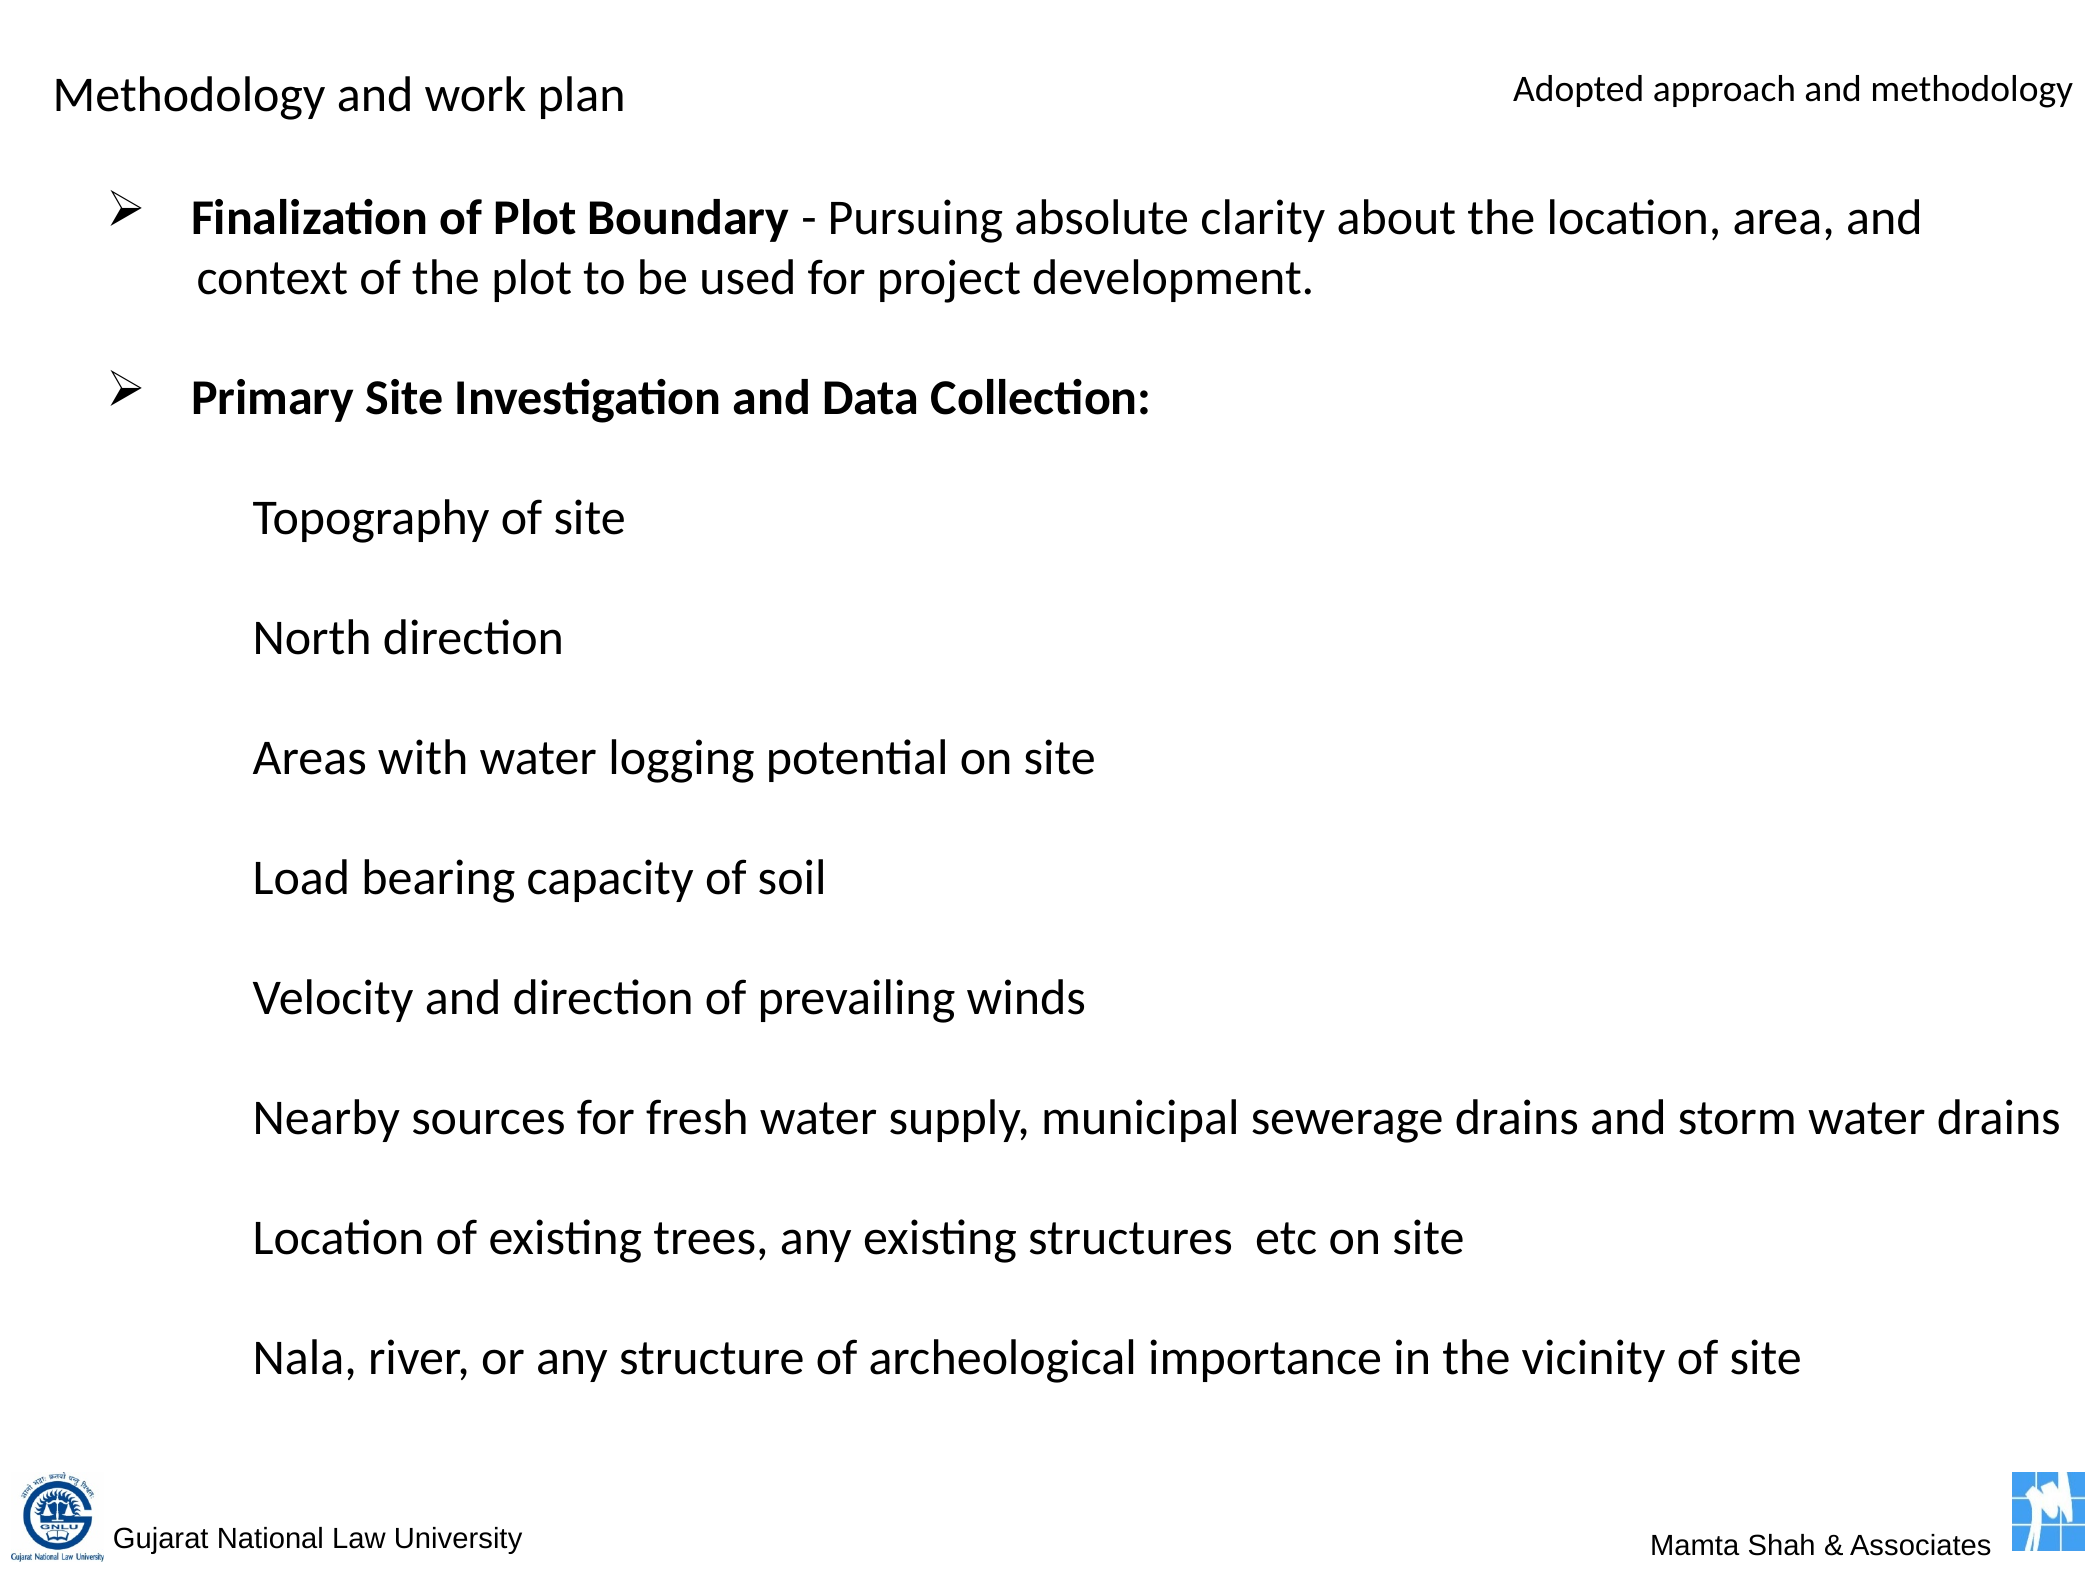

Methodology and work plan
Adopted approach and methodology
    Finalization of Plot Boundary - Pursuing absolute clarity about the location, area, and
        context of the plot to be used for project development.

    Primary Site Investigation and Data Collection:

             Topography of site

             North direction

             Areas with water logging potential on site

             Load bearing capacity of soil

             Velocity and direction of prevailing winds

             Nearby sources for fresh water supply, municipal sewerage drains and storm water drains

             Location of existing trees, any existing structures  etc on site

             Nala, river, or any structure of archeological importance in the vicinity of site